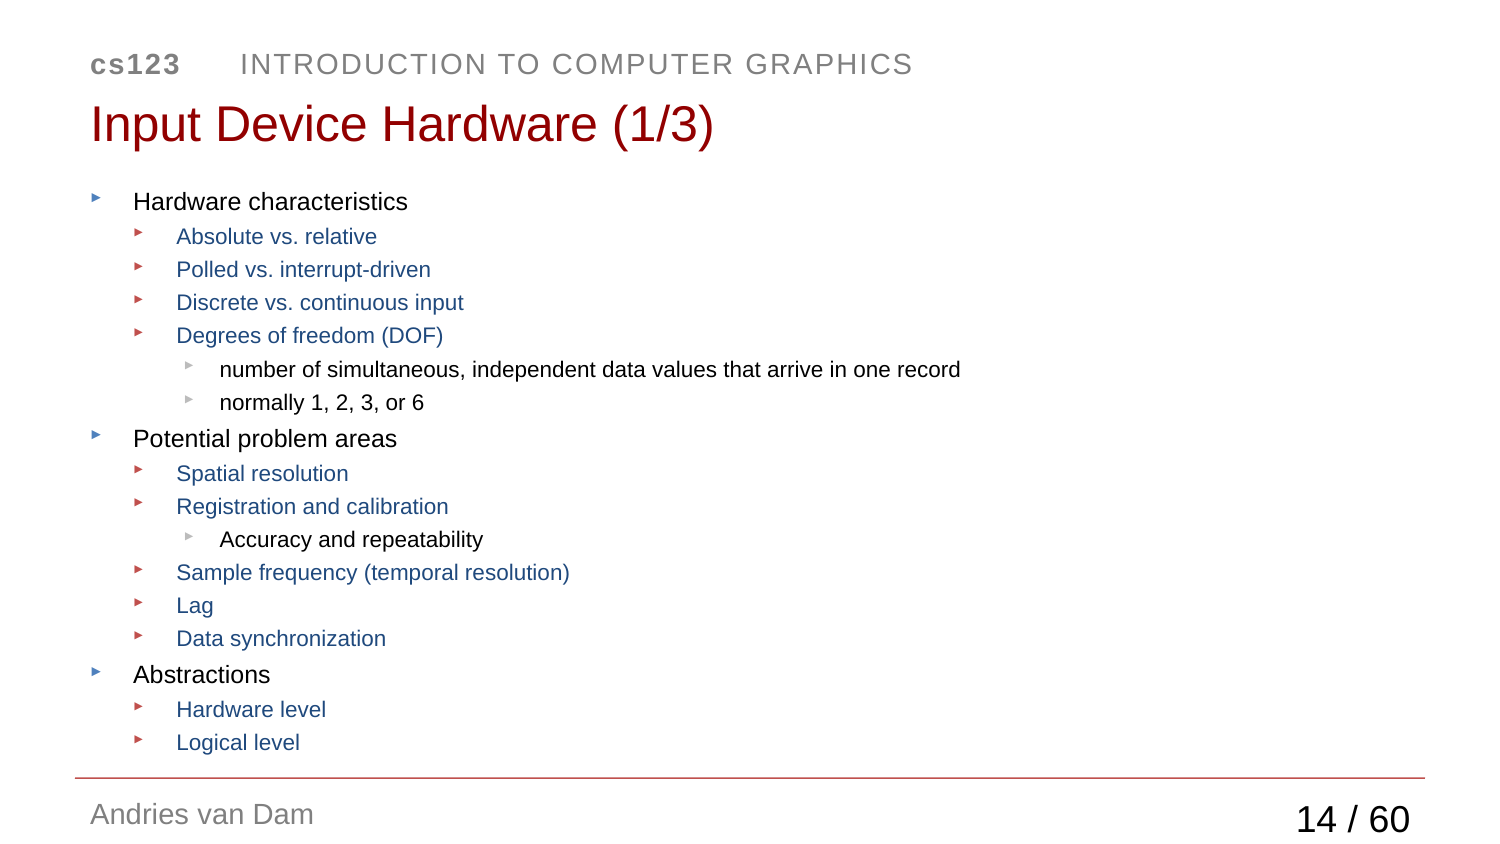

# Input Device Hardware (1/3)
Hardware characteristics
Absolute vs. relative
Polled vs. interrupt-driven
Discrete vs. continuous input
Degrees of freedom (DOF)
number of simultaneous, independent data values that arrive in one record
normally 1, 2, 3, or 6
Potential problem areas
Spatial resolution
Registration and calibration
Accuracy and repeatability
Sample frequency (temporal resolution)
Lag
Data synchronization
Abstractions
Hardware level
Logical level